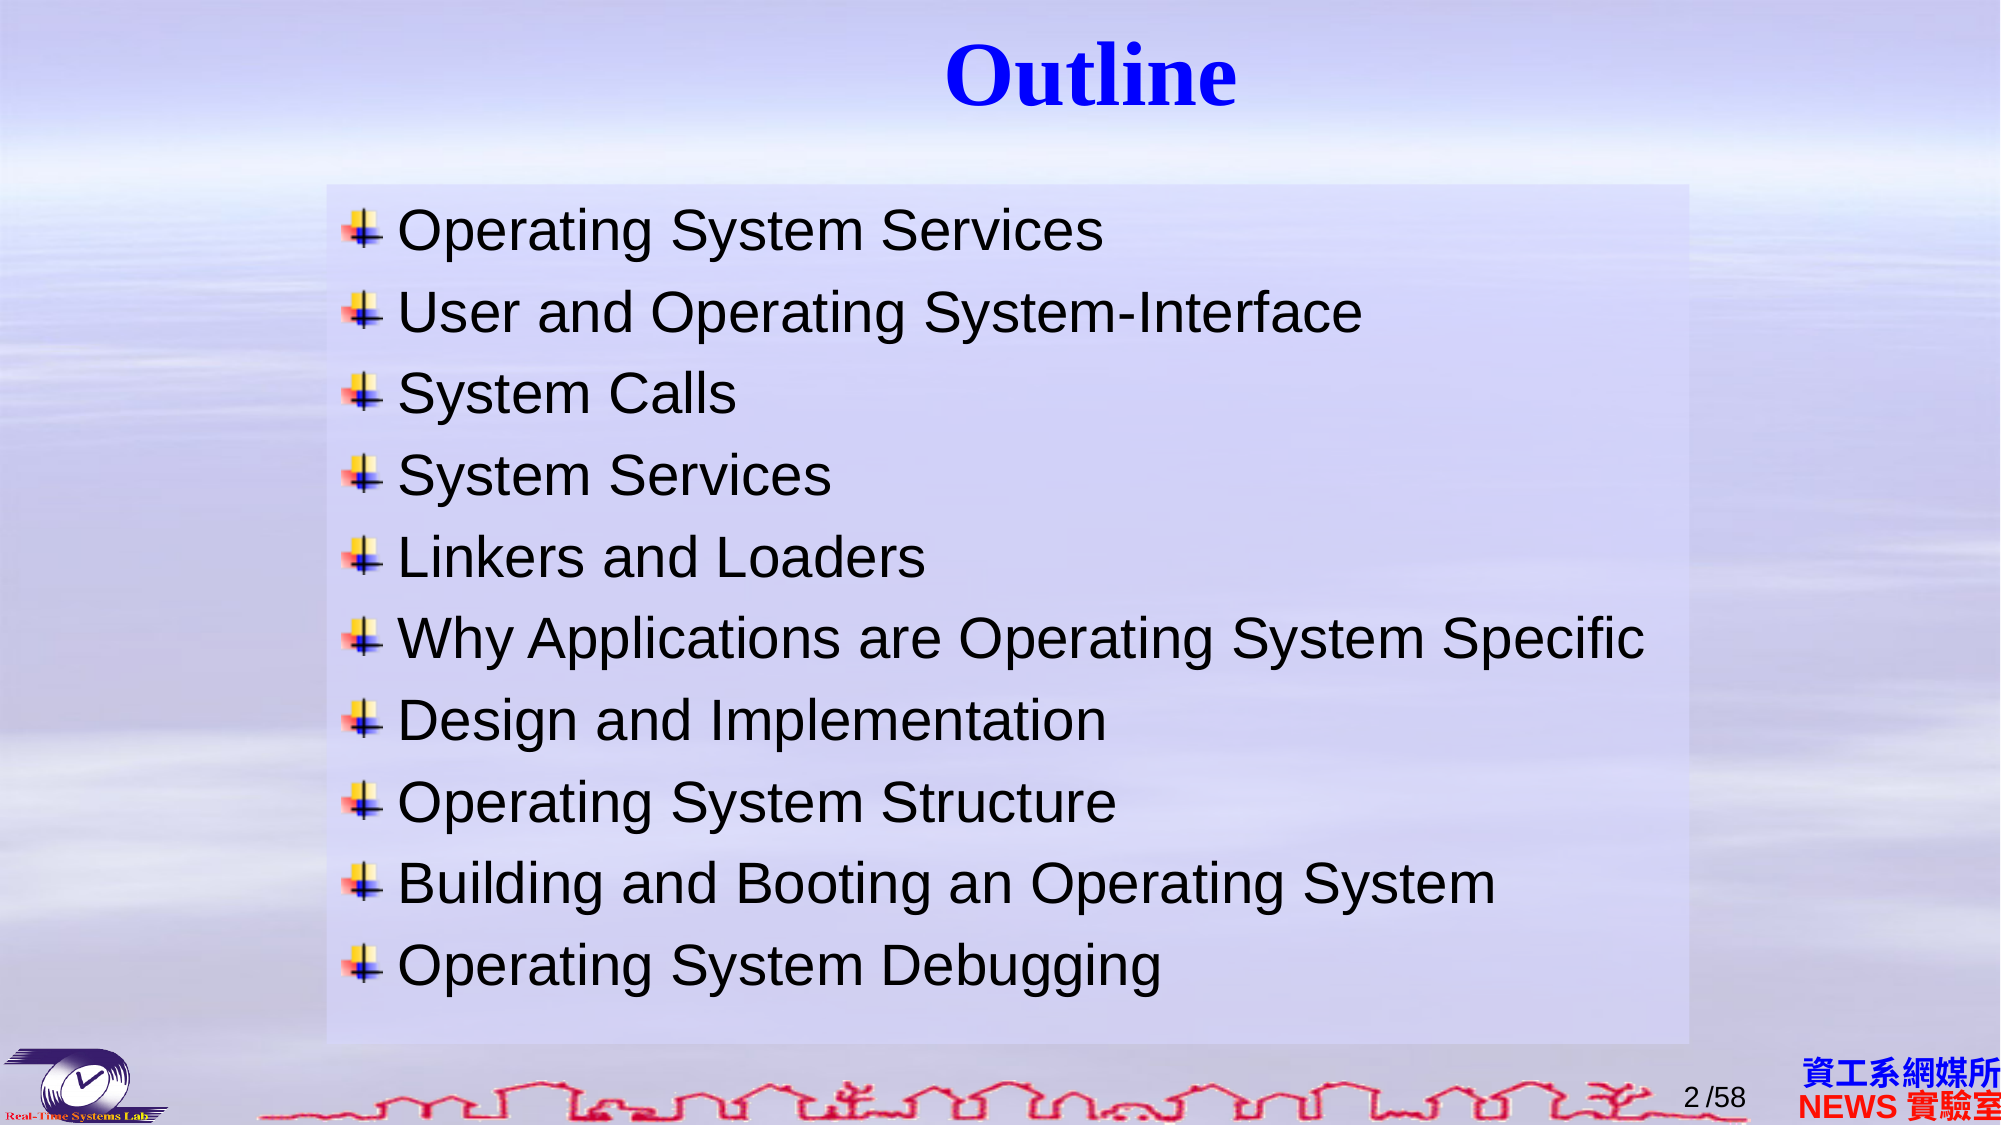

# Outline
Operating System Services
User and Operating System-Interface
System Calls
System Services
Linkers and Loaders
Why Applications are Operating System Specific
Design and Implementation
Operating System Structure
Building and Booting an Operating System
Operating System Debugging

2
/58